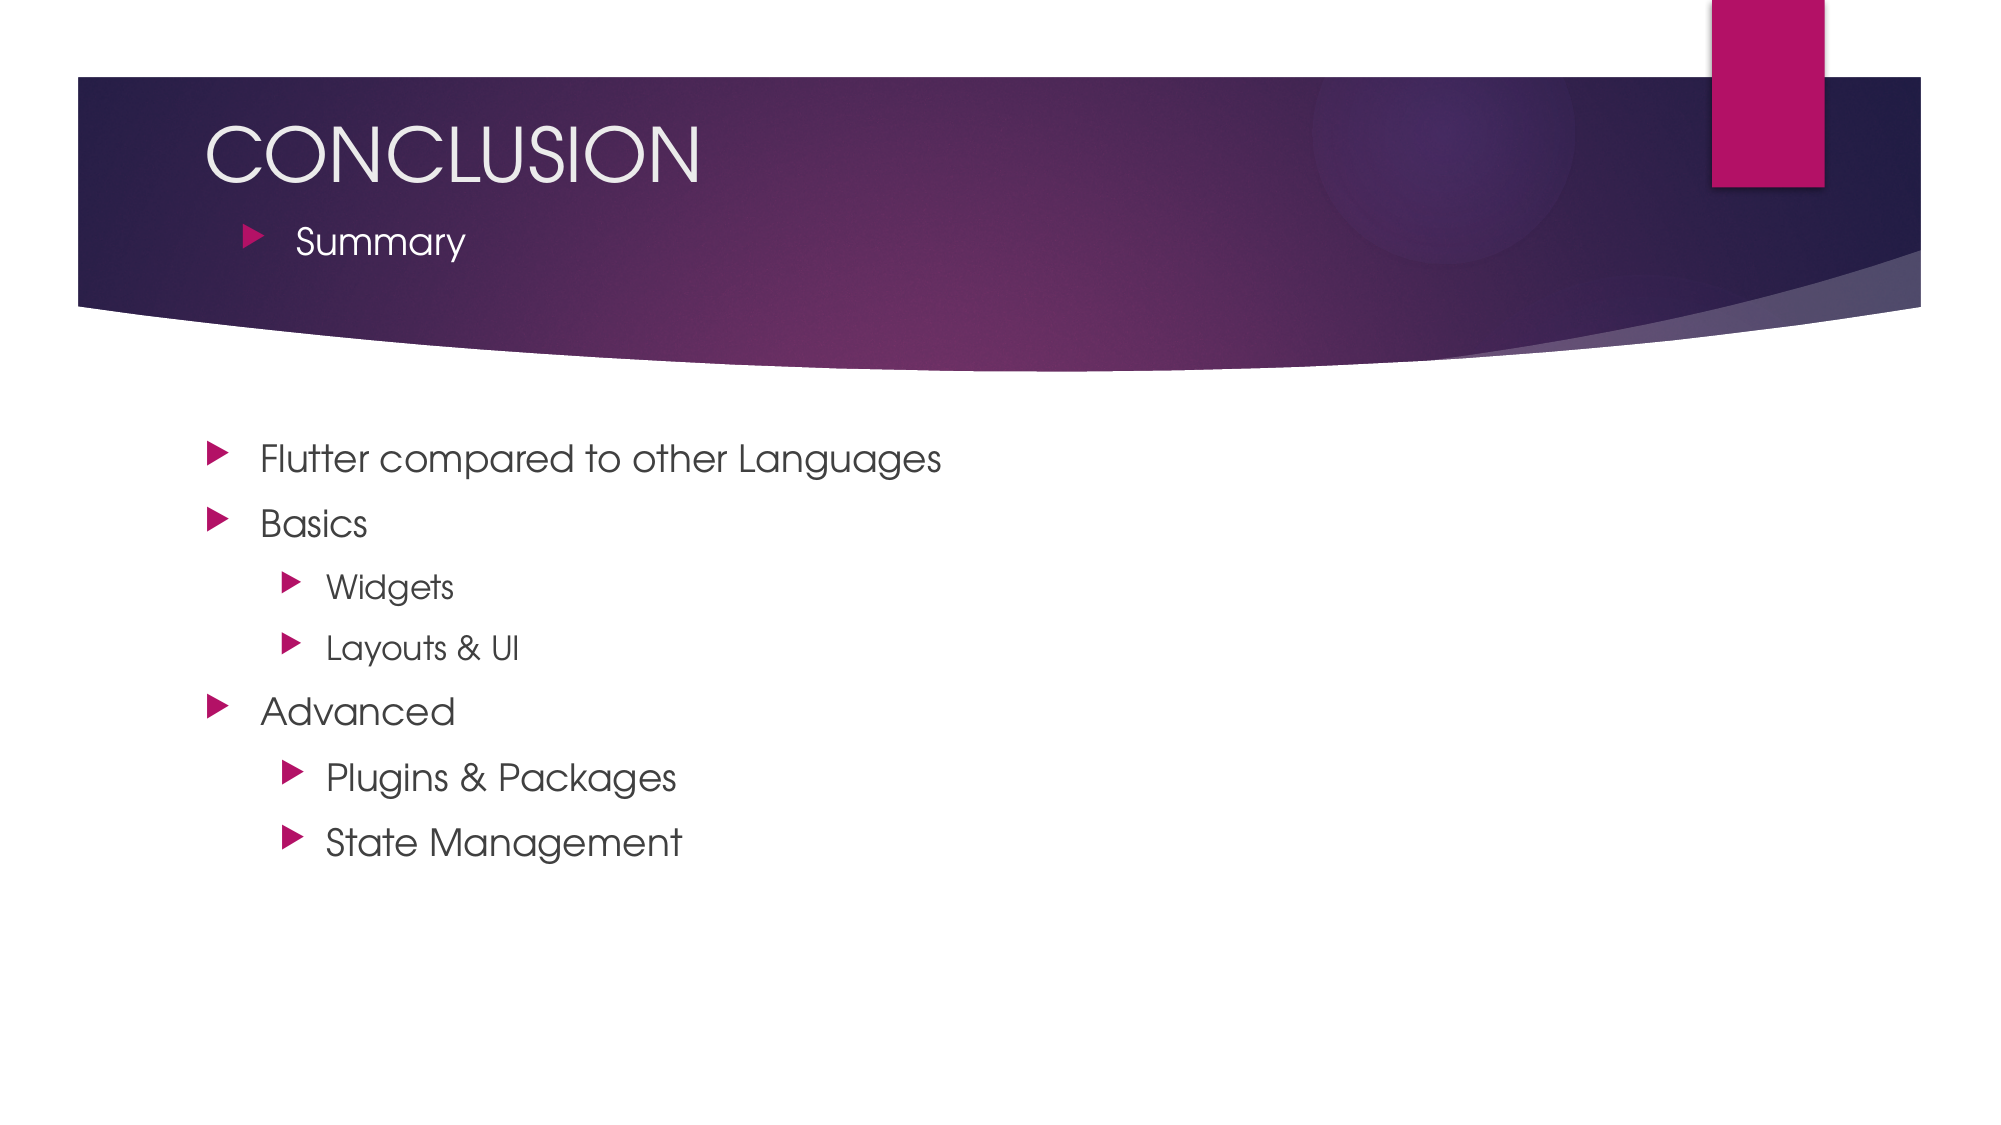

# CONCLUSION
Summary
Flutter compared to other Languages
Basics
Widgets
Layouts & UI
Advanced
Plugins & Packages
State Management